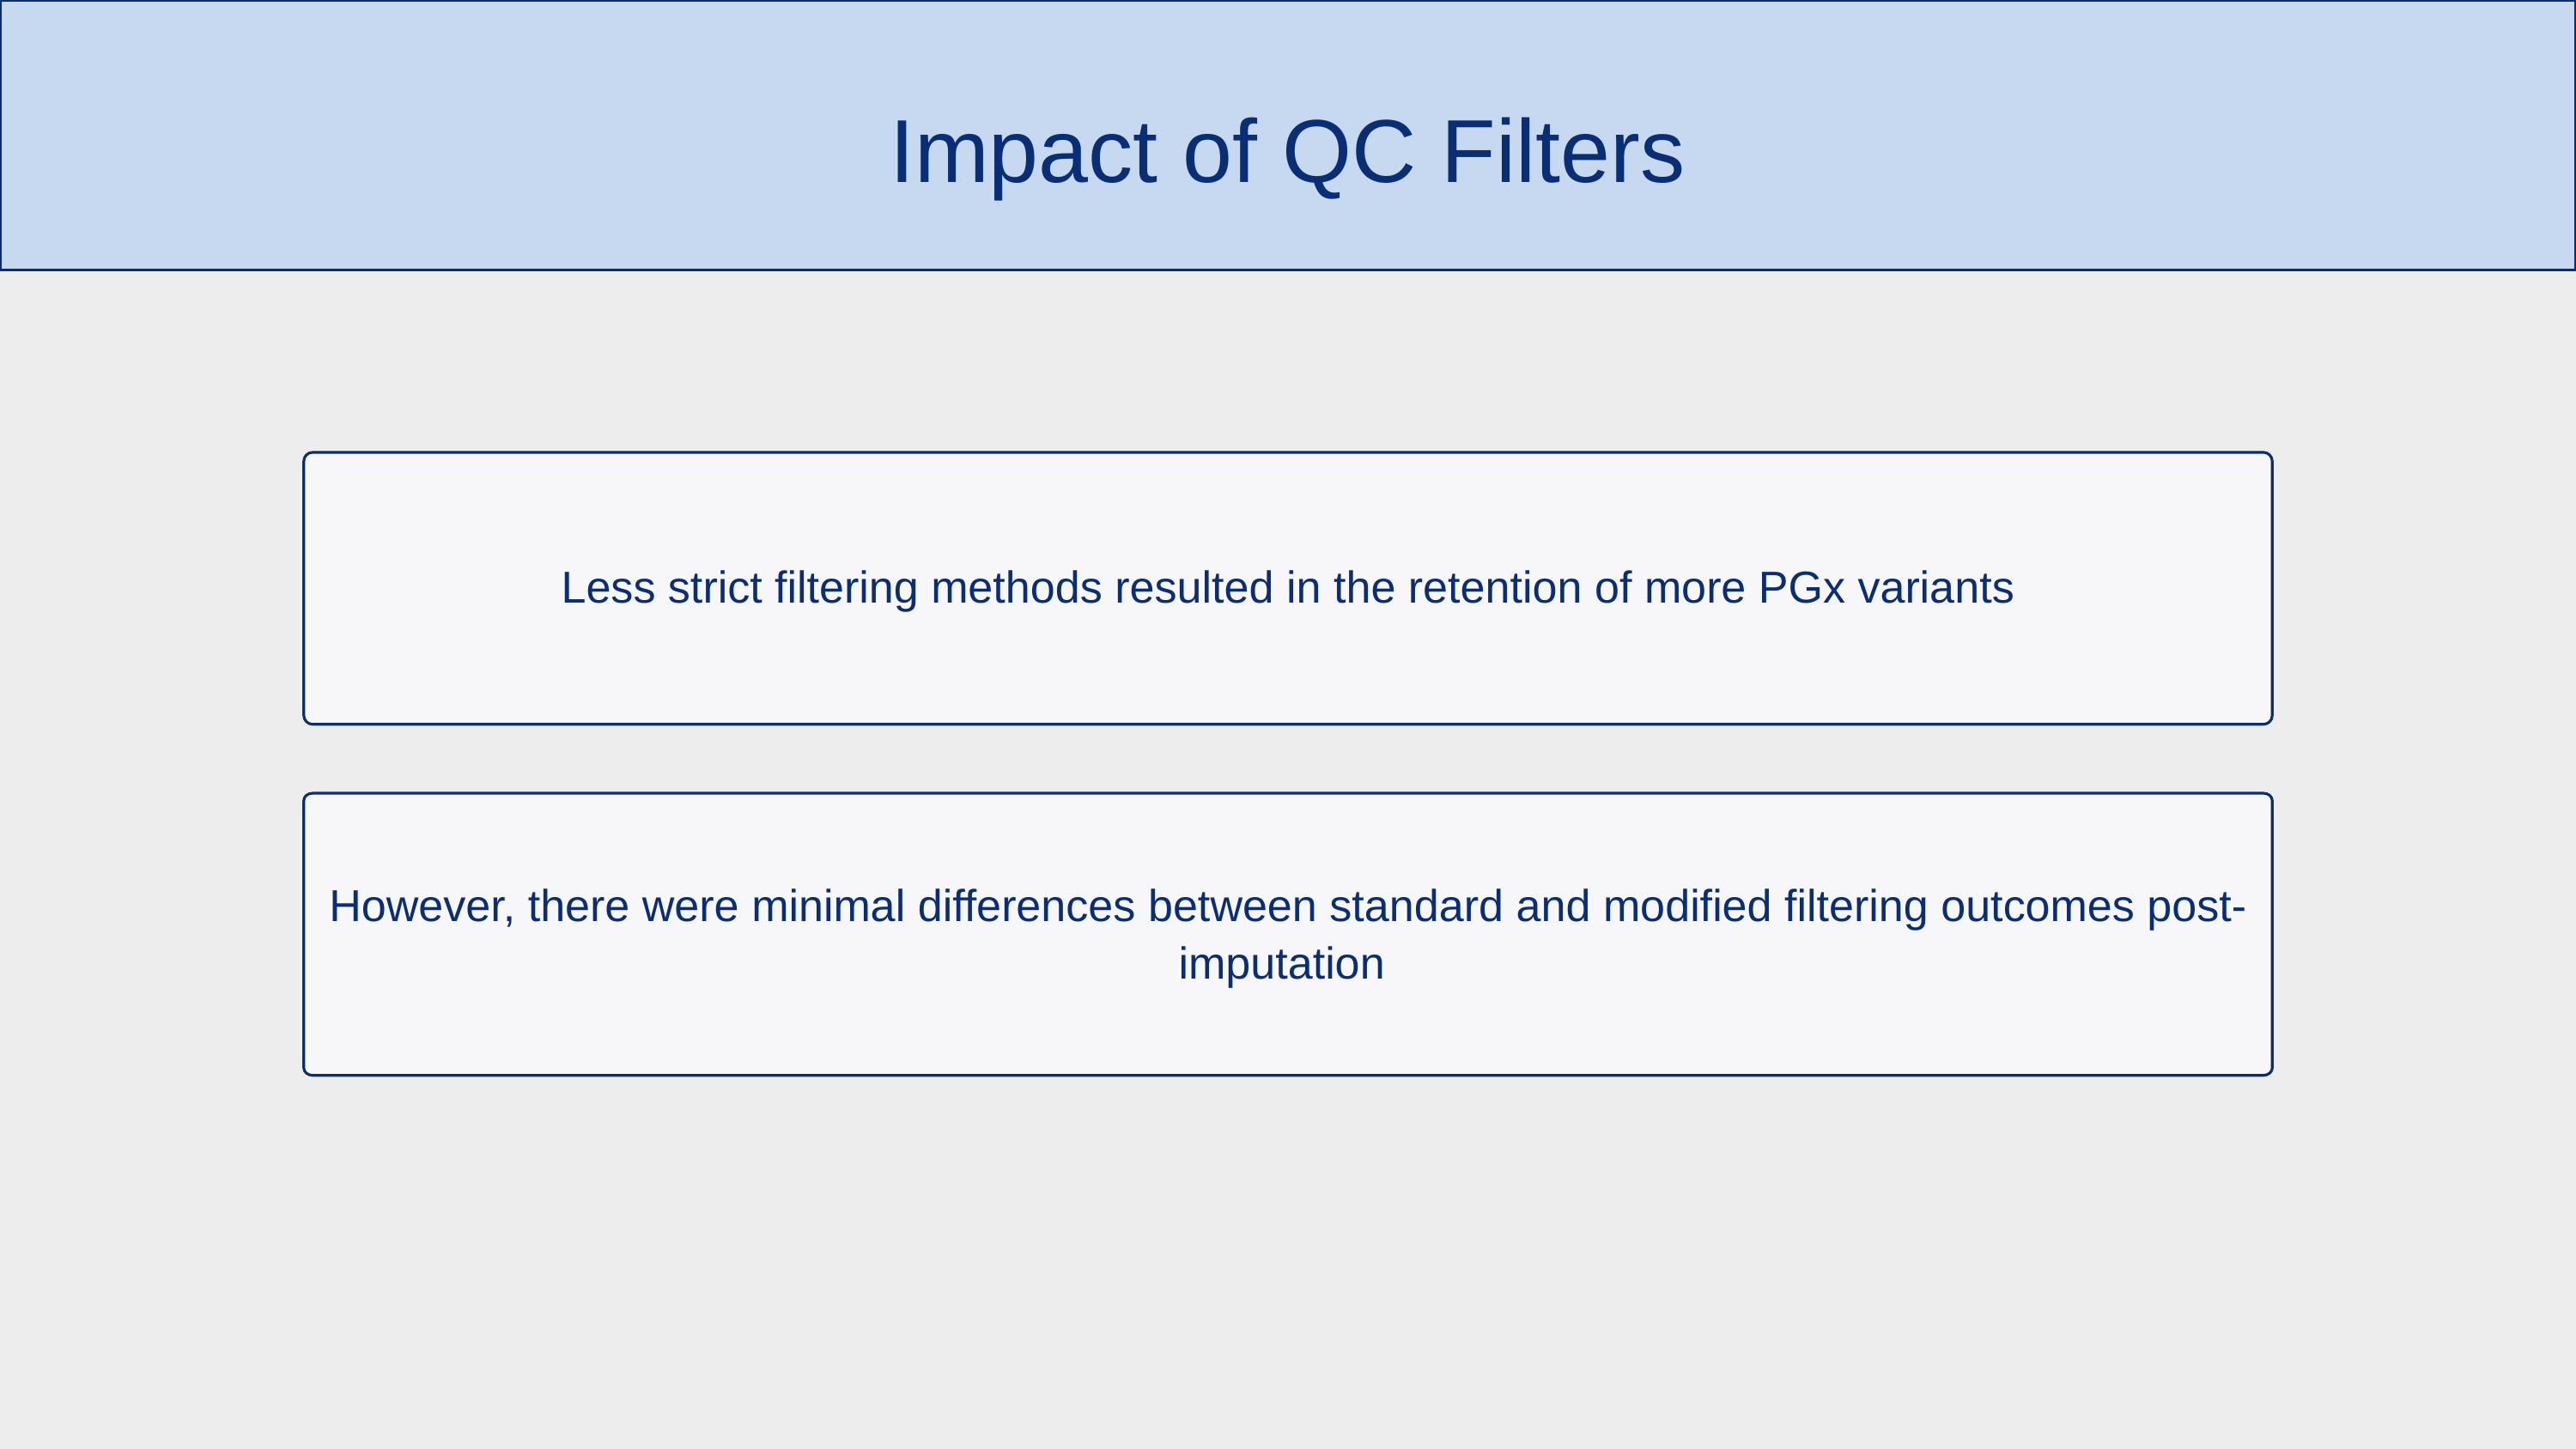

Impact of QC Filters

Less strict filtering methods resulted in the retention of more PGx variants

However, there were minimal differences between standard and modified filtering outcomes post-imputation